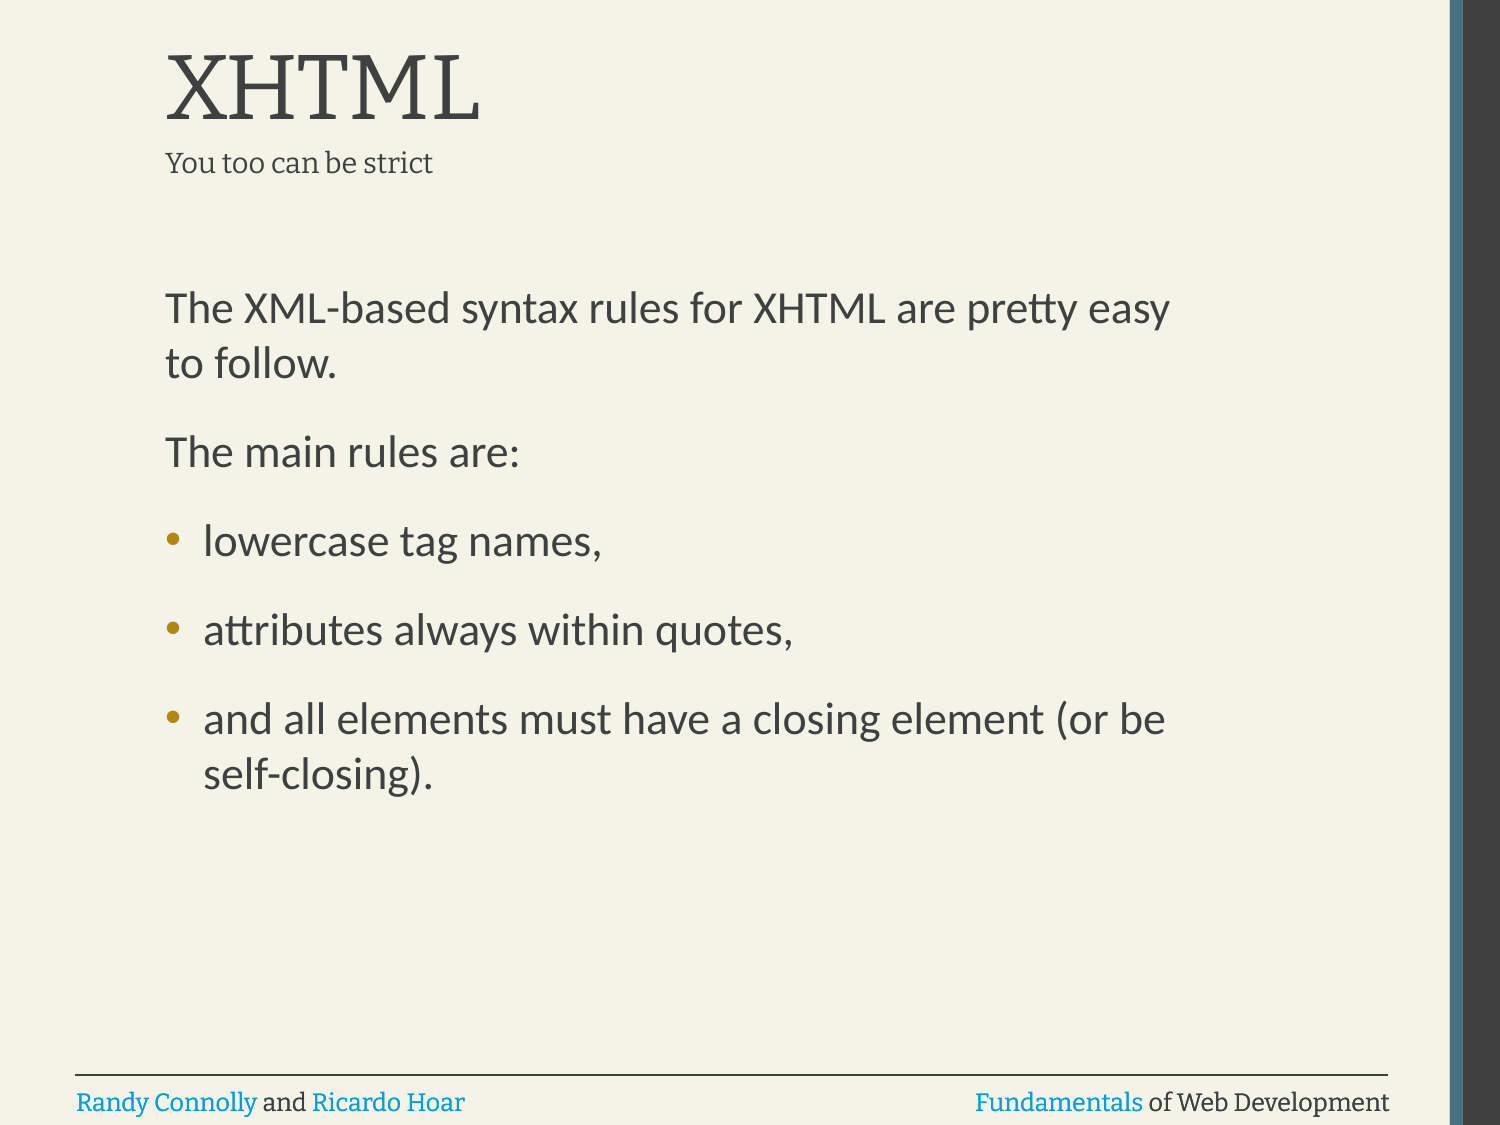

# XHTML
You too can be strict
The XML-based syntax rules for XHTML are pretty easy to follow.
The main rules are:
lowercase tag names,
attributes always within quotes,
and all elements must have a closing element (or be self-closing).